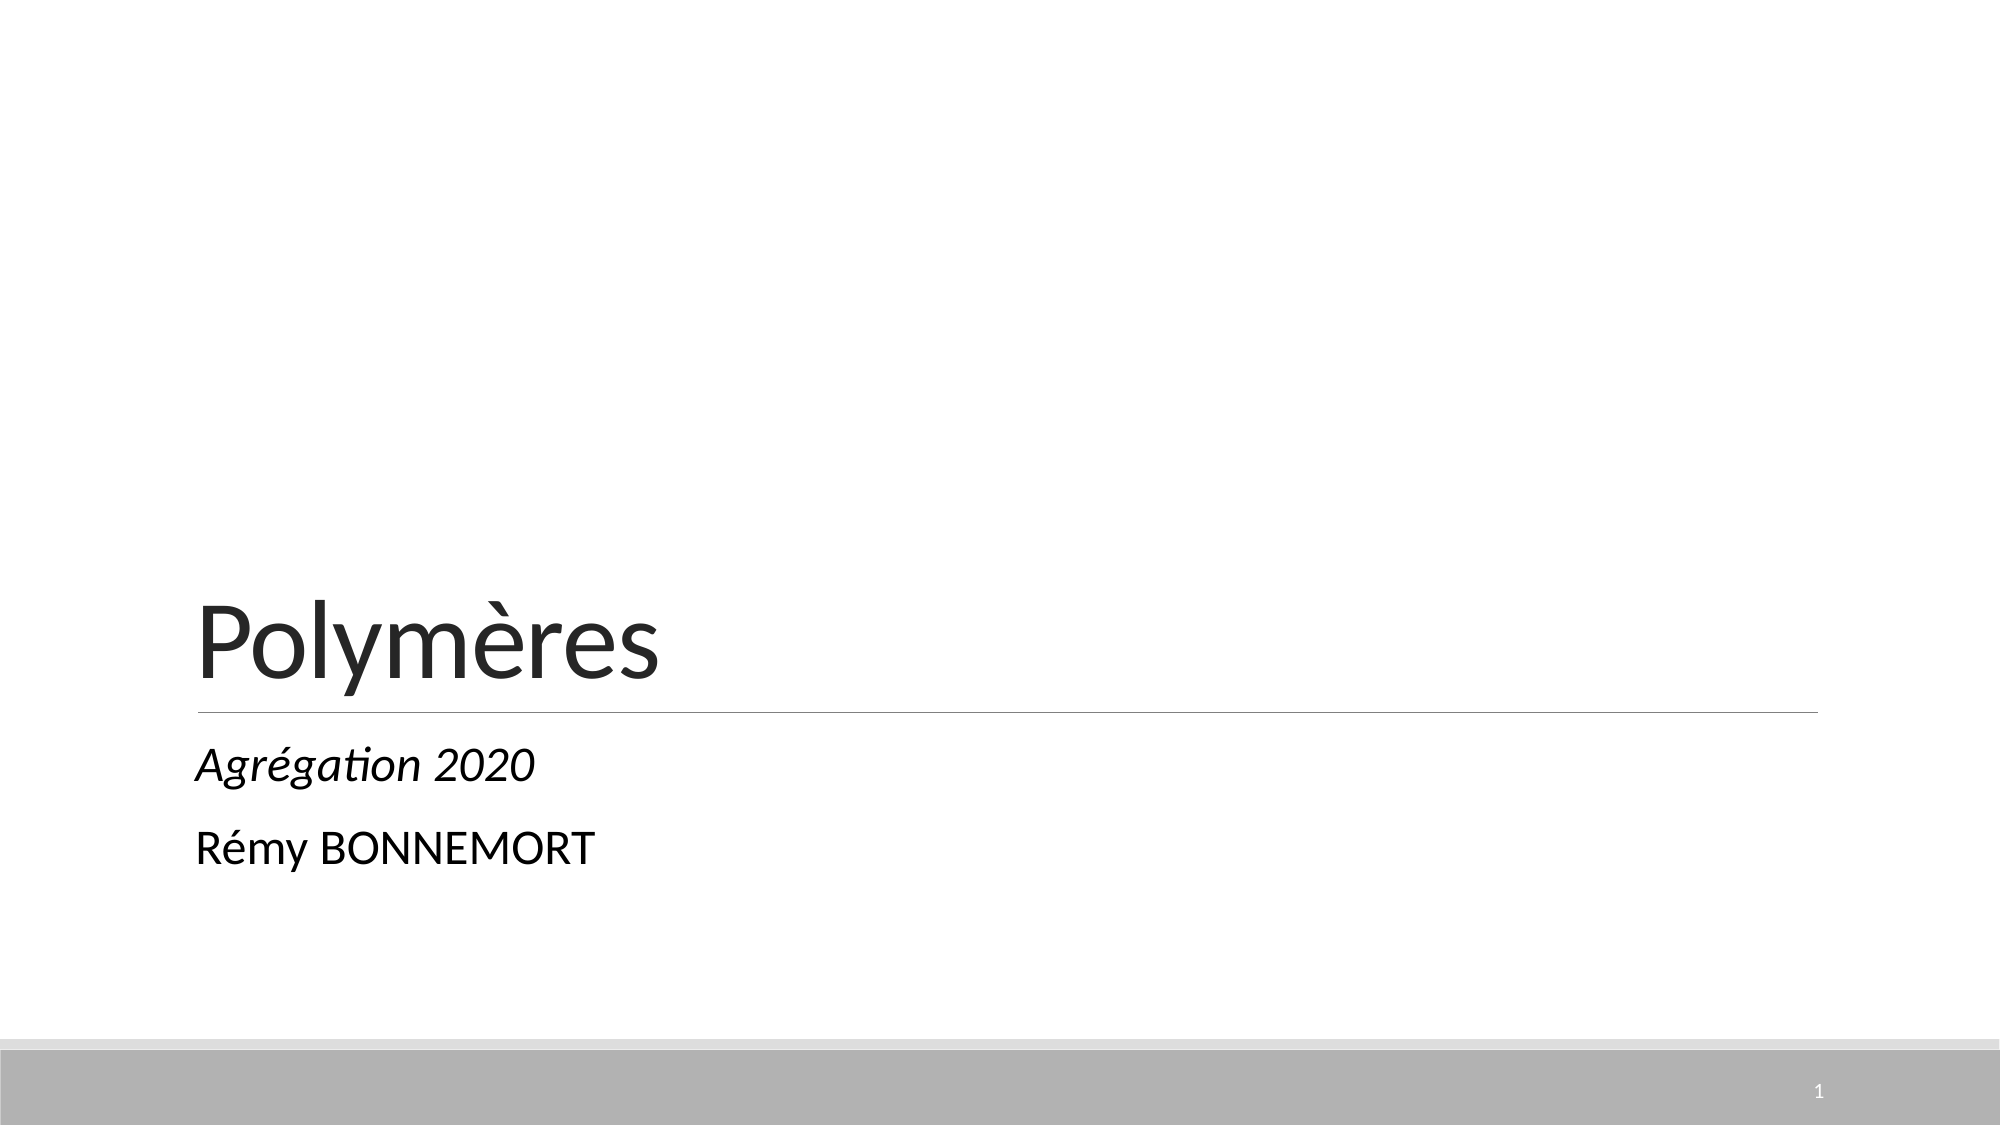

# Polymères
Agrégation 2020
Rémy BONNEMORT
1